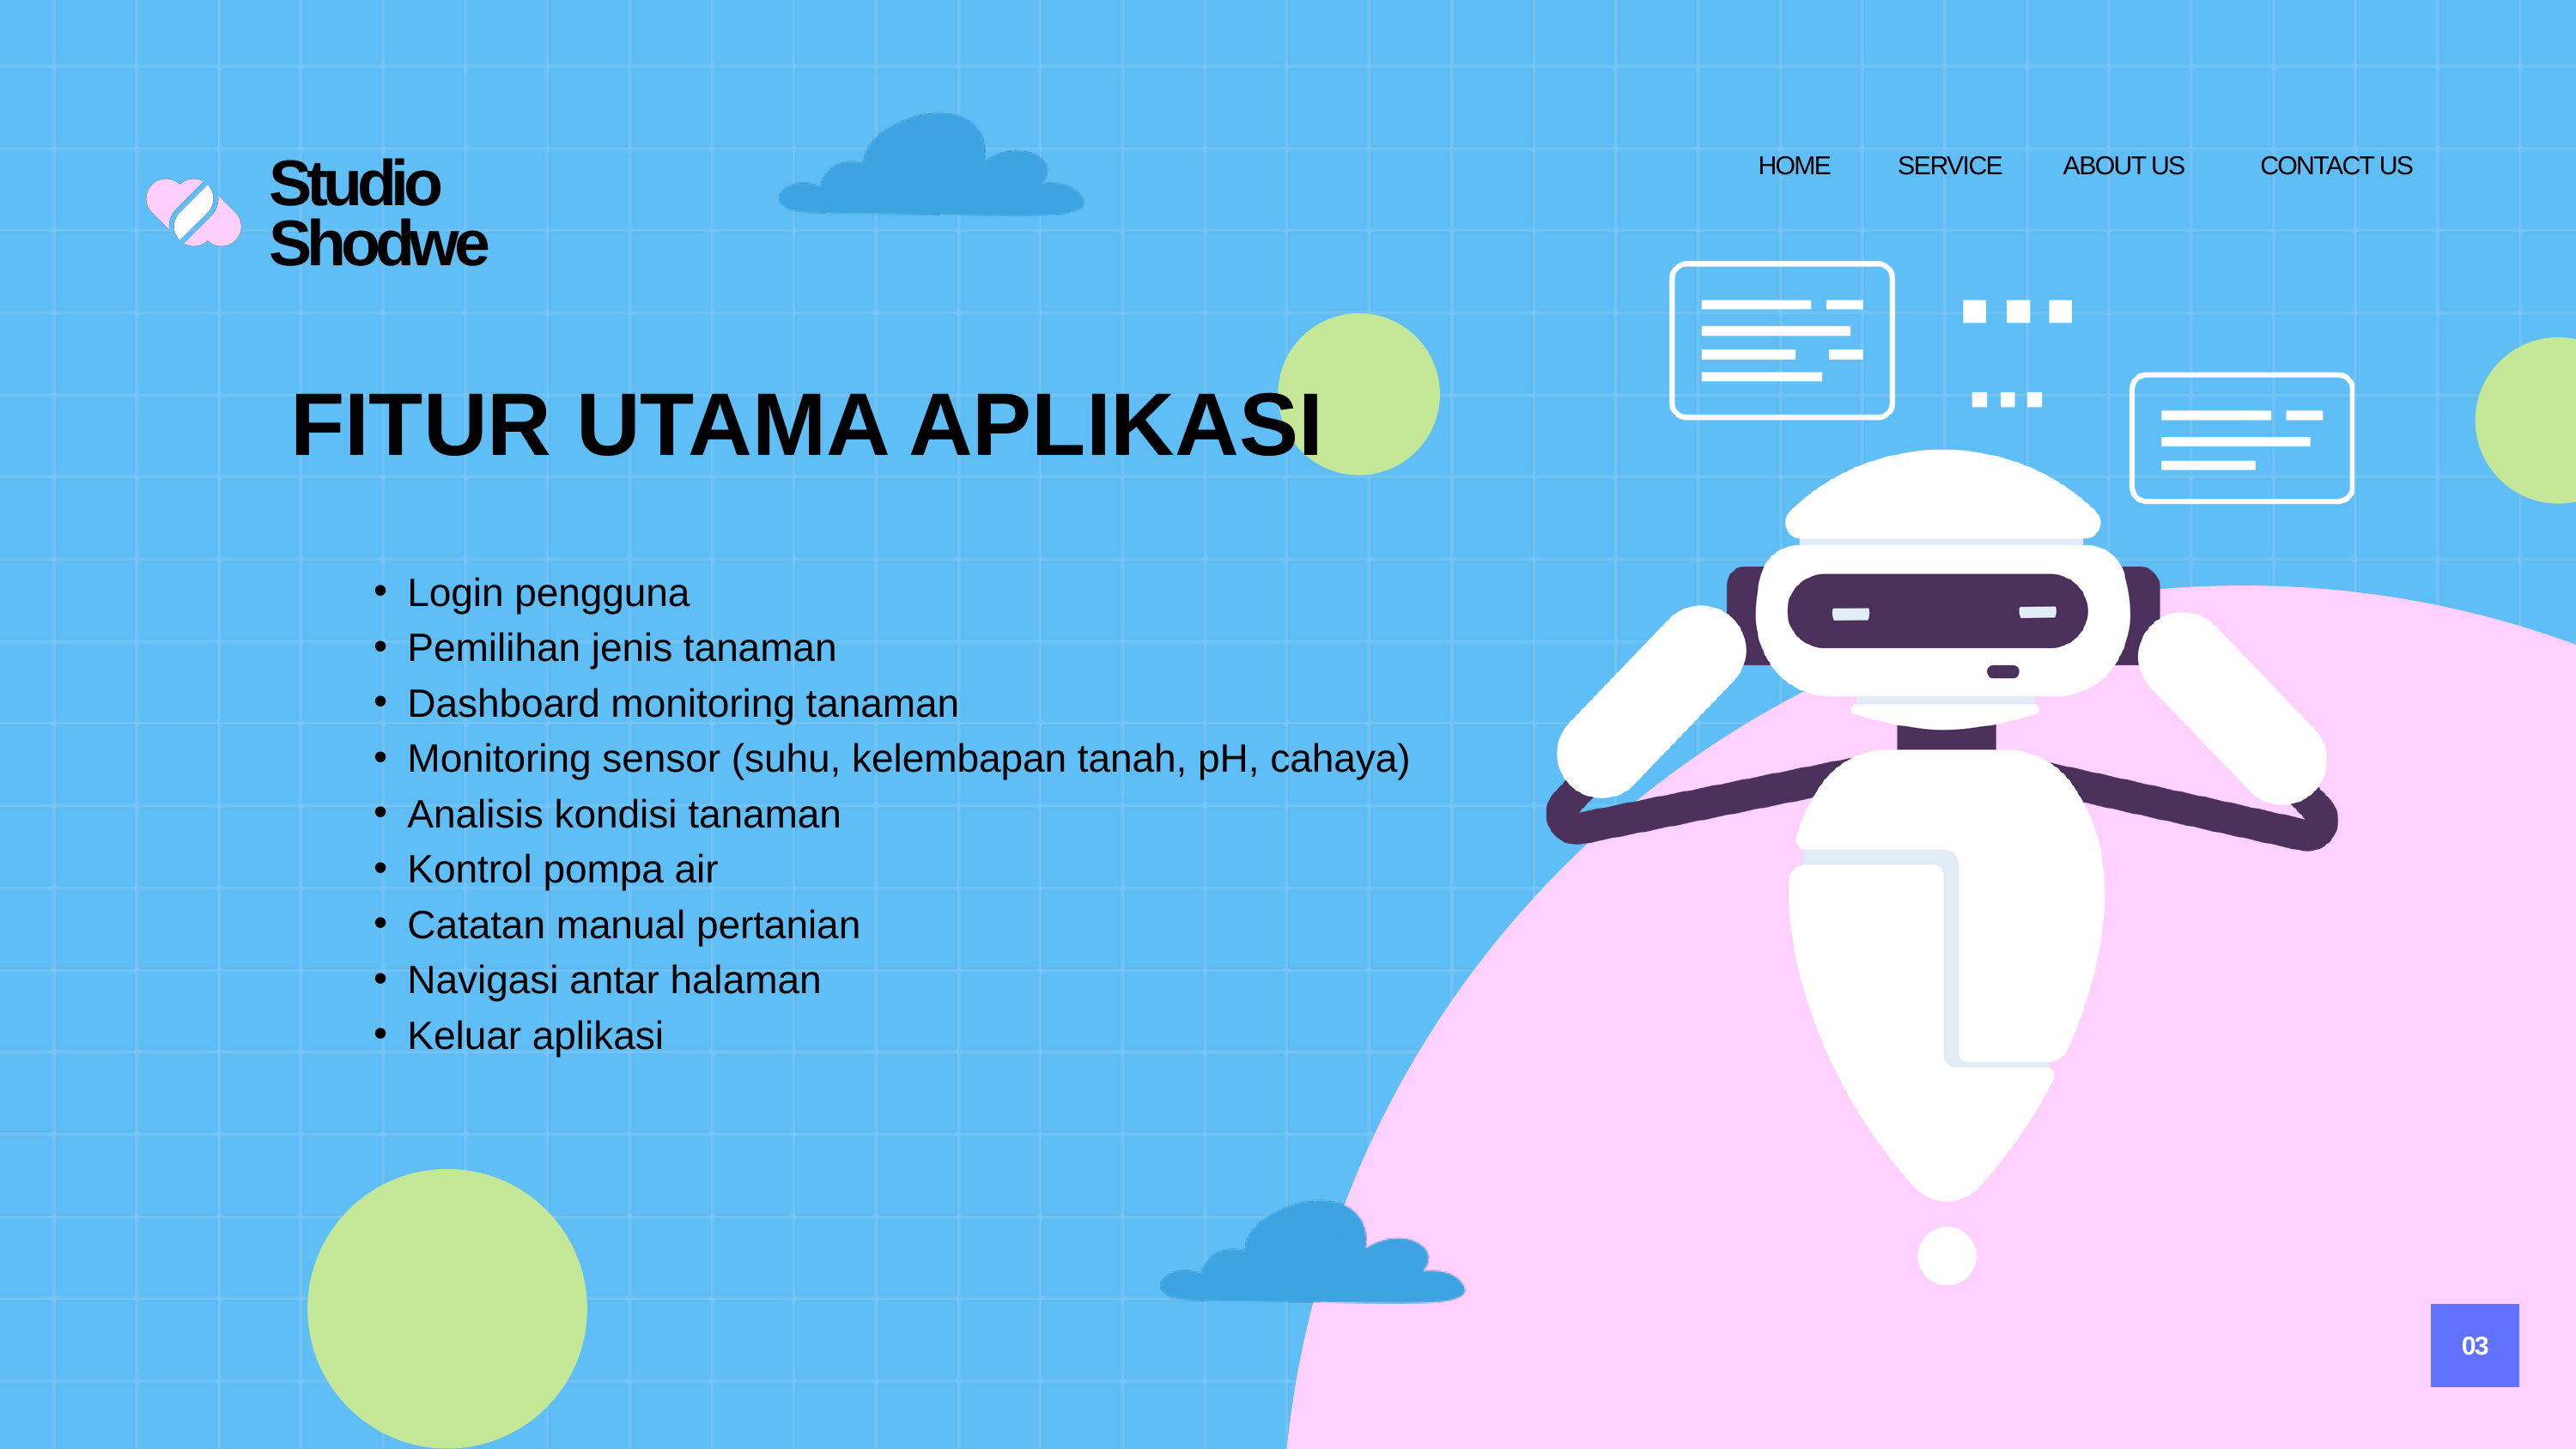

HOME
SERVICE
ABOUT US
CONTACT US
Studio Shodwe

FITUR UTAMA APLIKASI

Login pengguna
Pemilihan jenis tanaman
Dashboard monitoring tanaman
Monitoring sensor (suhu, kelembapan tanah, pH, cahaya)
Analisis kondisi tanaman
Kontrol pompa air
Catatan manual pertanian
Navigasi antar halaman
Keluar aplikasi

03